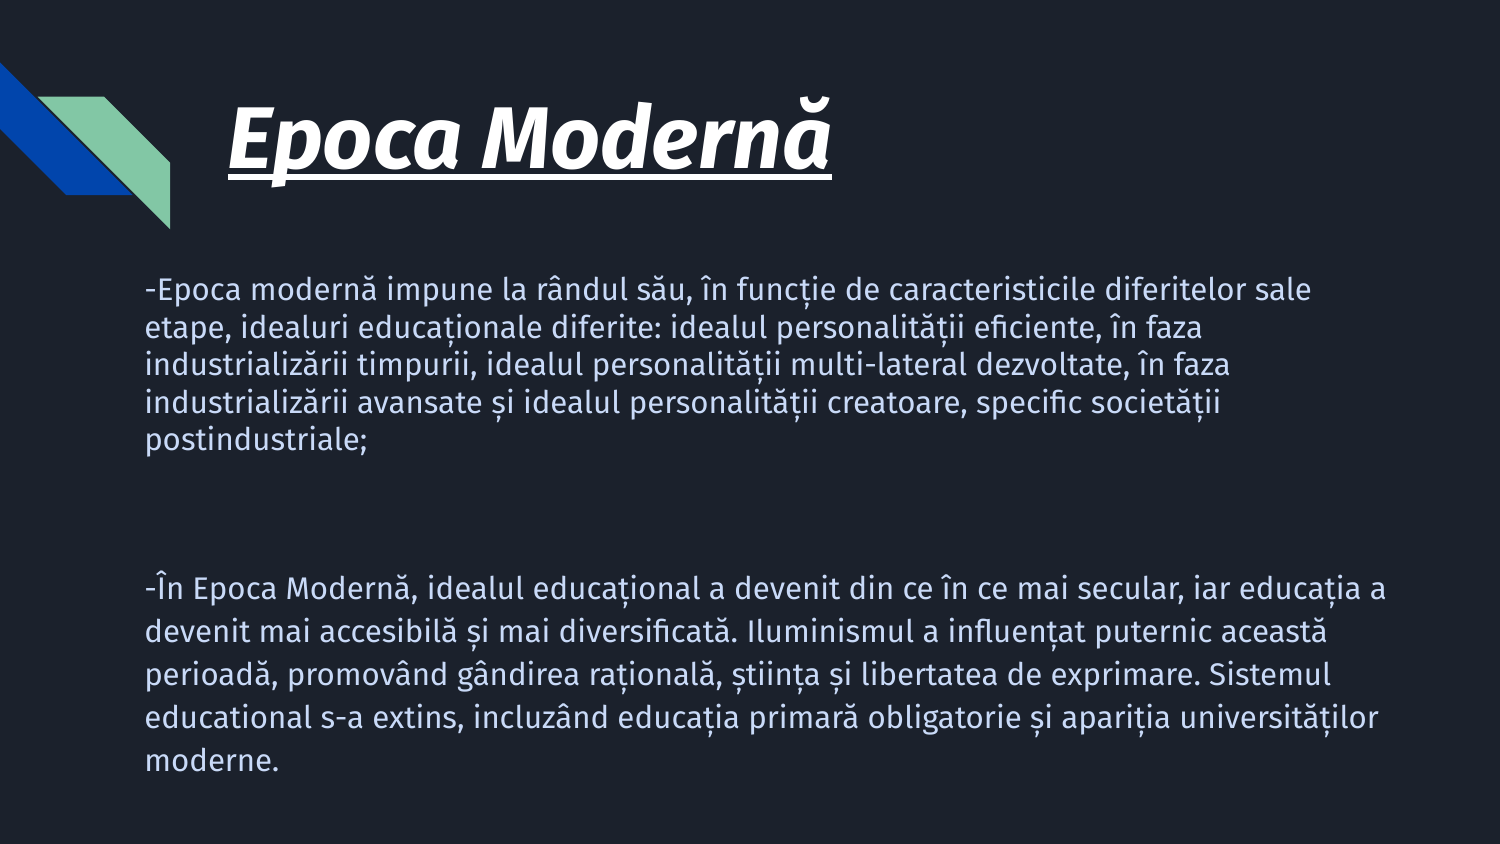

# Epoca Modernă
-Epoca modernă impune la rândul său, în funcţie de caracteristicile diferitelor sale etape, idealuri educaţionale diferite: idealul personalităţii eficiente, în faza industrializării timpurii, idealul personalităţii multi-lateral dezvoltate, în faza industrializării avansate şi idealul personalităţii creatoare, specific societăţii postindustriale;

-În Epoca Modernă, idealul educațional a devenit din ce în ce mai secular, iar educația a devenit mai accesibilă și mai diversificată. Iluminismul a influențat puternic această perioadă, promovând gândirea rațională, știința și libertatea de exprimare. Sistemul educational s-a extins, incluzând educația primară obligatorie și apariția universităților moderne.